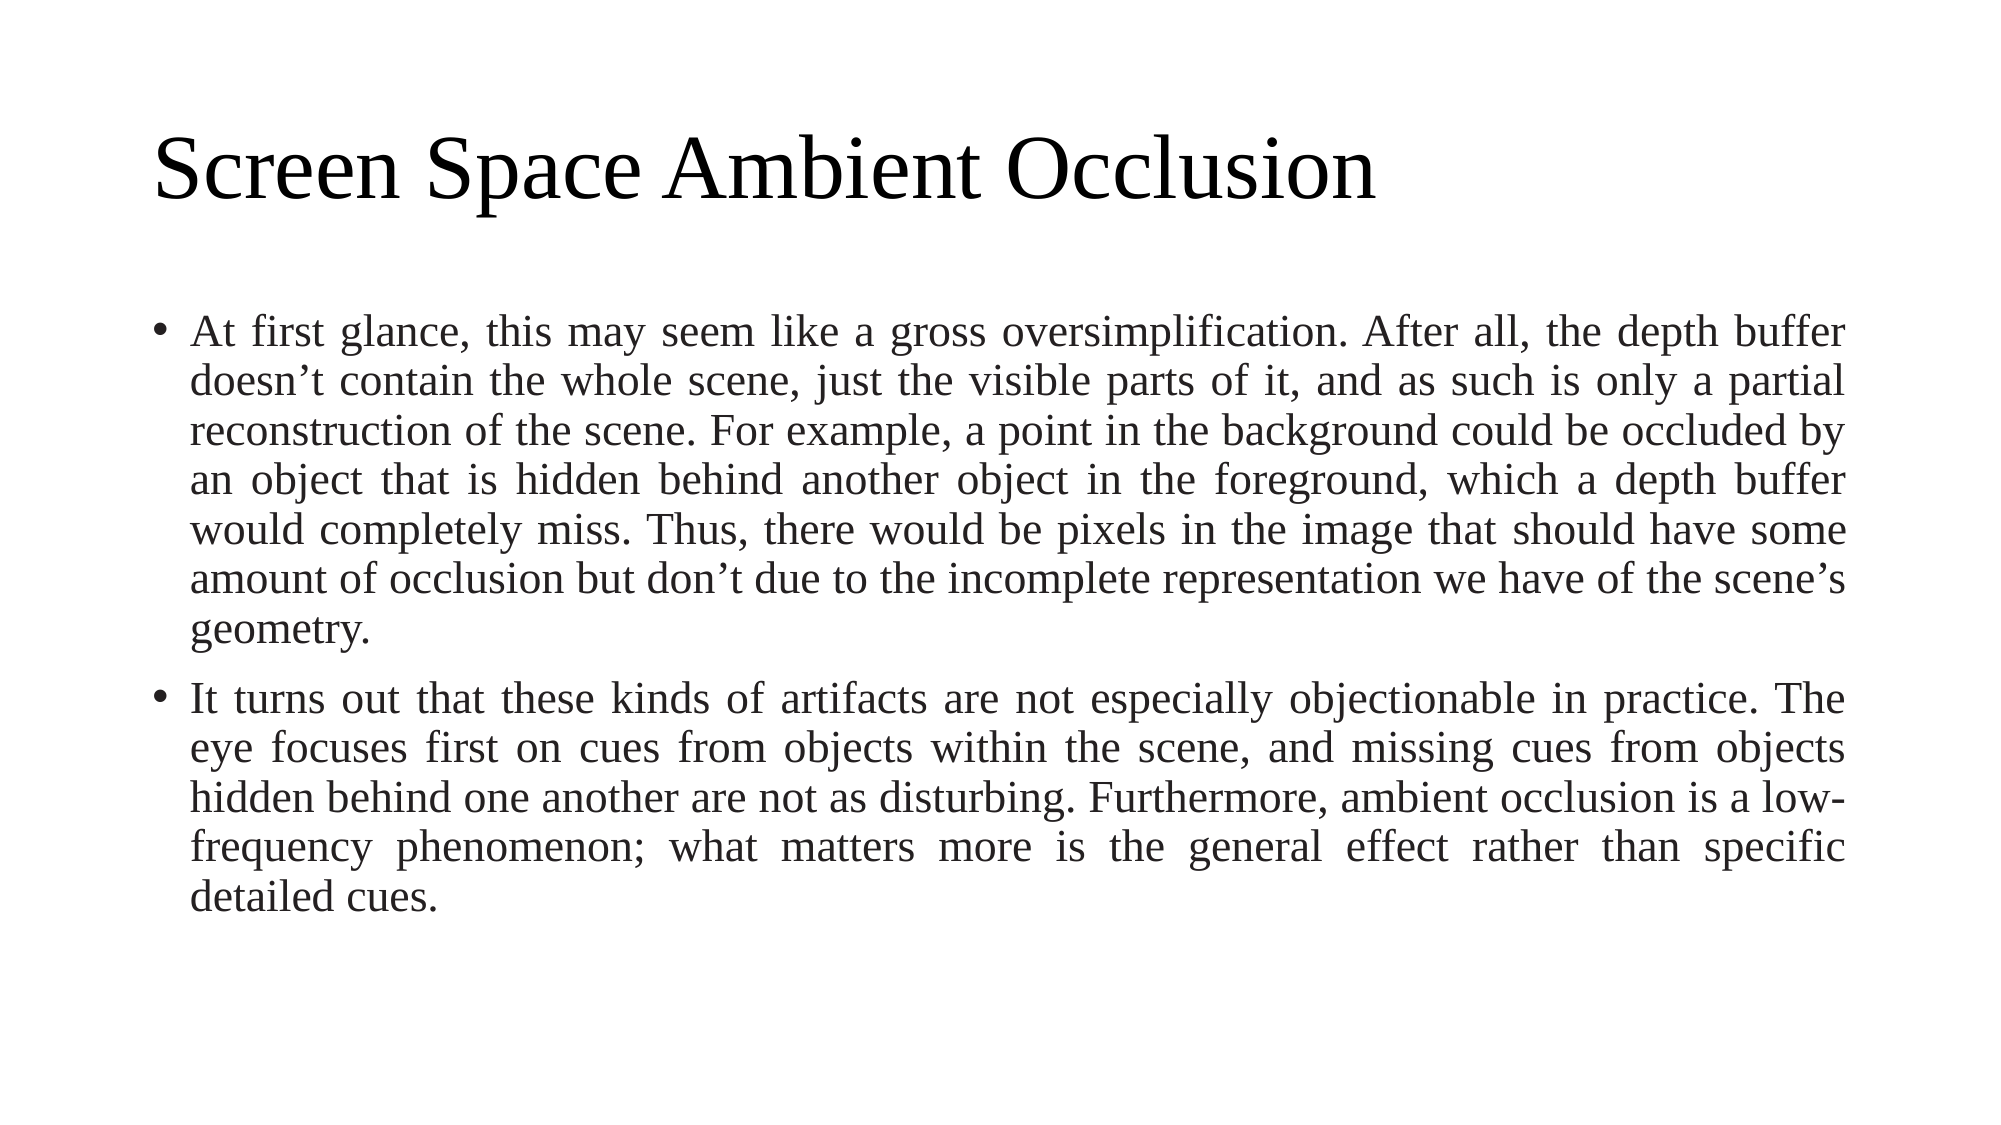

# Screen Space Ambient Occlusion
At first glance, this may seem like a gross oversimplification. After all, the depth buffer doesn’t contain the whole scene, just the visible parts of it, and as such is only a partial reconstruction of the scene. For example, a point in the background could be occluded by an object that is hidden behind another object in the foreground, which a depth buffer would completely miss. Thus, there would be pixels in the image that should have some amount of occlusion but don’t due to the incomplete representation we have of the scene’s geometry.
It turns out that these kinds of artifacts are not especially objectionable in practice. The eye focuses first on cues from objects within the scene, and missing cues from objects hidden behind one another are not as disturbing. Furthermore, ambient occlusion is a low-frequency phenomenon; what matters more is the general effect rather than specific detailed cues.